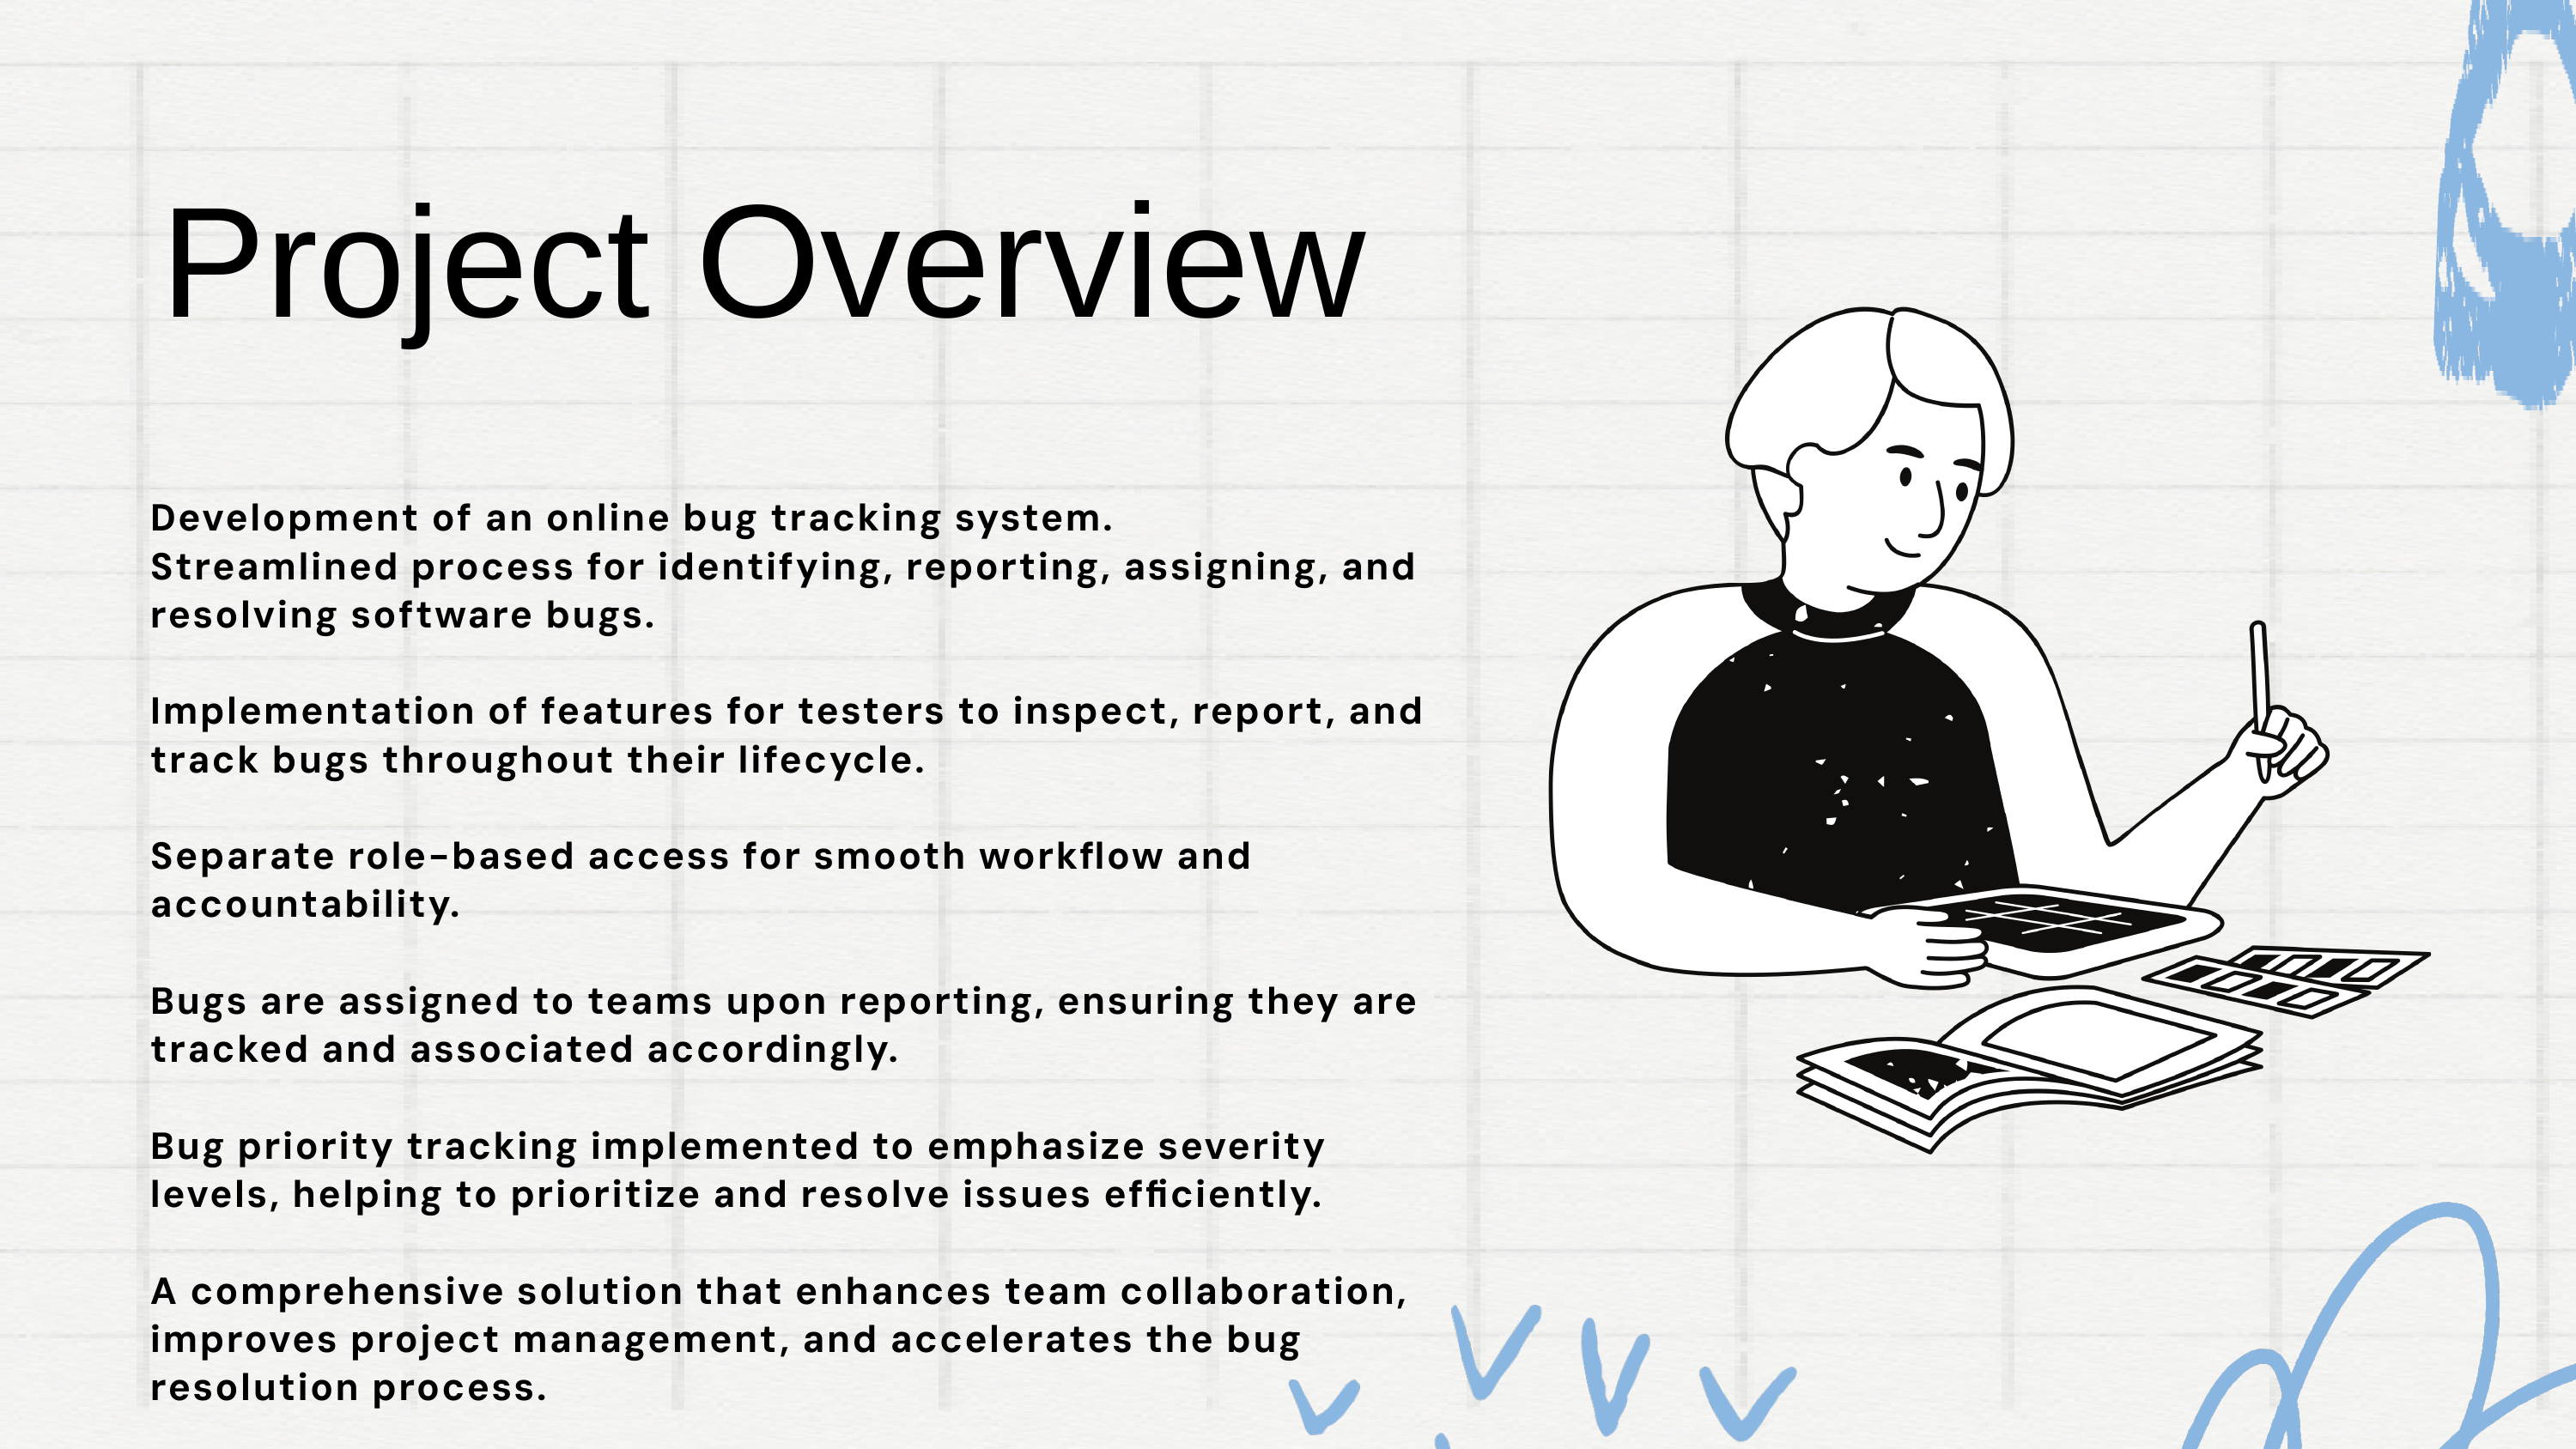

Project Overview

Development of an online bug tracking system.
Streamlined process for identifying, reporting, assigning, and resolving software bugs.

Implementation of features for testers to inspect, report, and track bugs throughout their lifecycle.

Separate role-based access for smooth workflow and accountability.

Bugs are assigned to teams upon reporting, ensuring they are tracked and associated accordingly.

Bug priority tracking implemented to emphasize severity levels, helping to prioritize and resolve issues efficiently.

A comprehensive solution that enhances team collaboration, improves project management, and accelerates the bug resolution process.